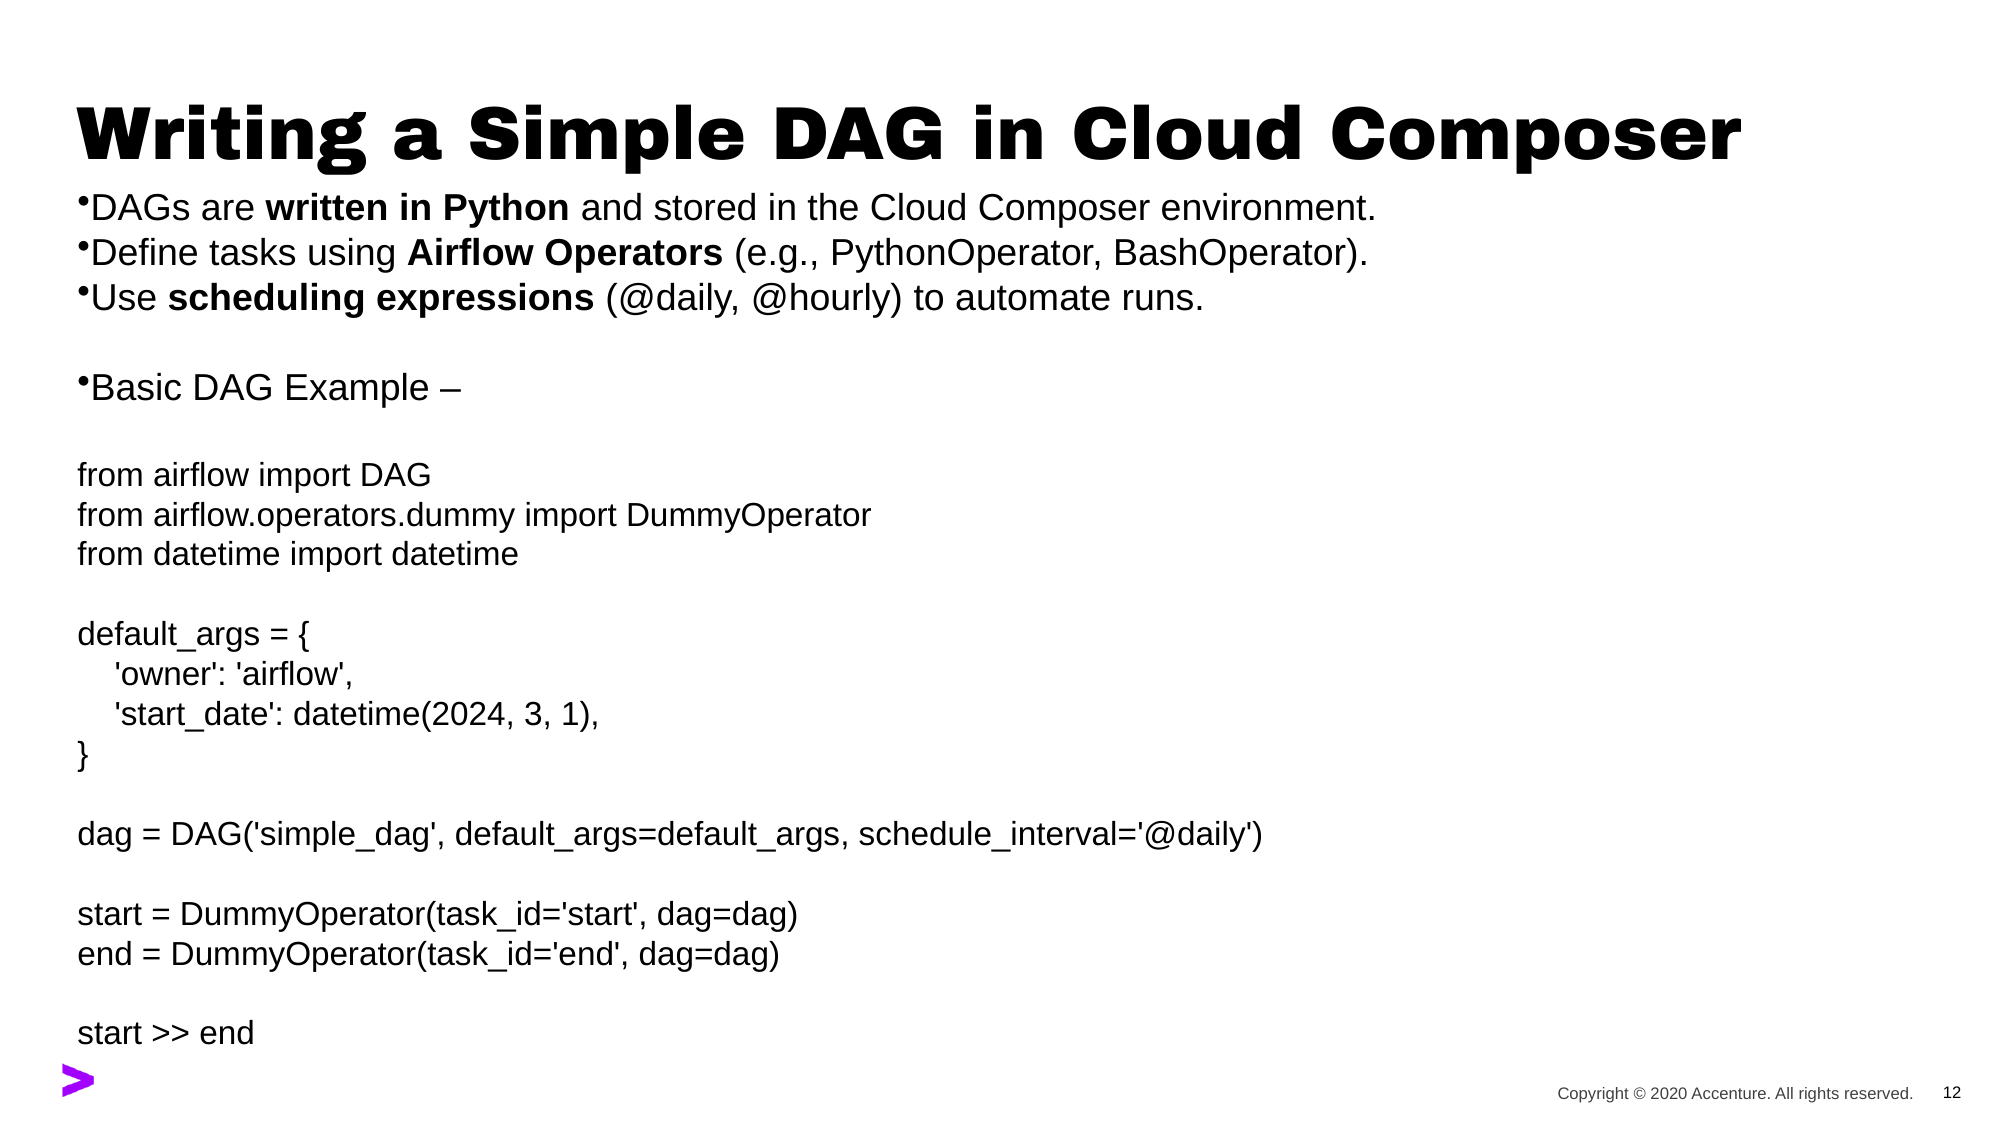

# Writing a Simple DAG in Cloud Composer
DAGs are written in Python and stored in the Cloud Composer environment.
Define tasks using Airflow Operators (e.g., PythonOperator, BashOperator).
Use scheduling expressions (@daily, @hourly) to automate runs.

Basic DAG Example –

from airflow import DAG
from airflow.operators.dummy import DummyOperator
from datetime import datetime

default_args = {
    'owner': 'airflow',
    'start_date': datetime(2024, 3, 1),
}

dag = DAG('simple_dag', default_args=default_args, schedule_interval='@daily')

start = DummyOperator(task_id='start', dag=dag)
end = DummyOperator(task_id='end', dag=dag)

start >> end

12